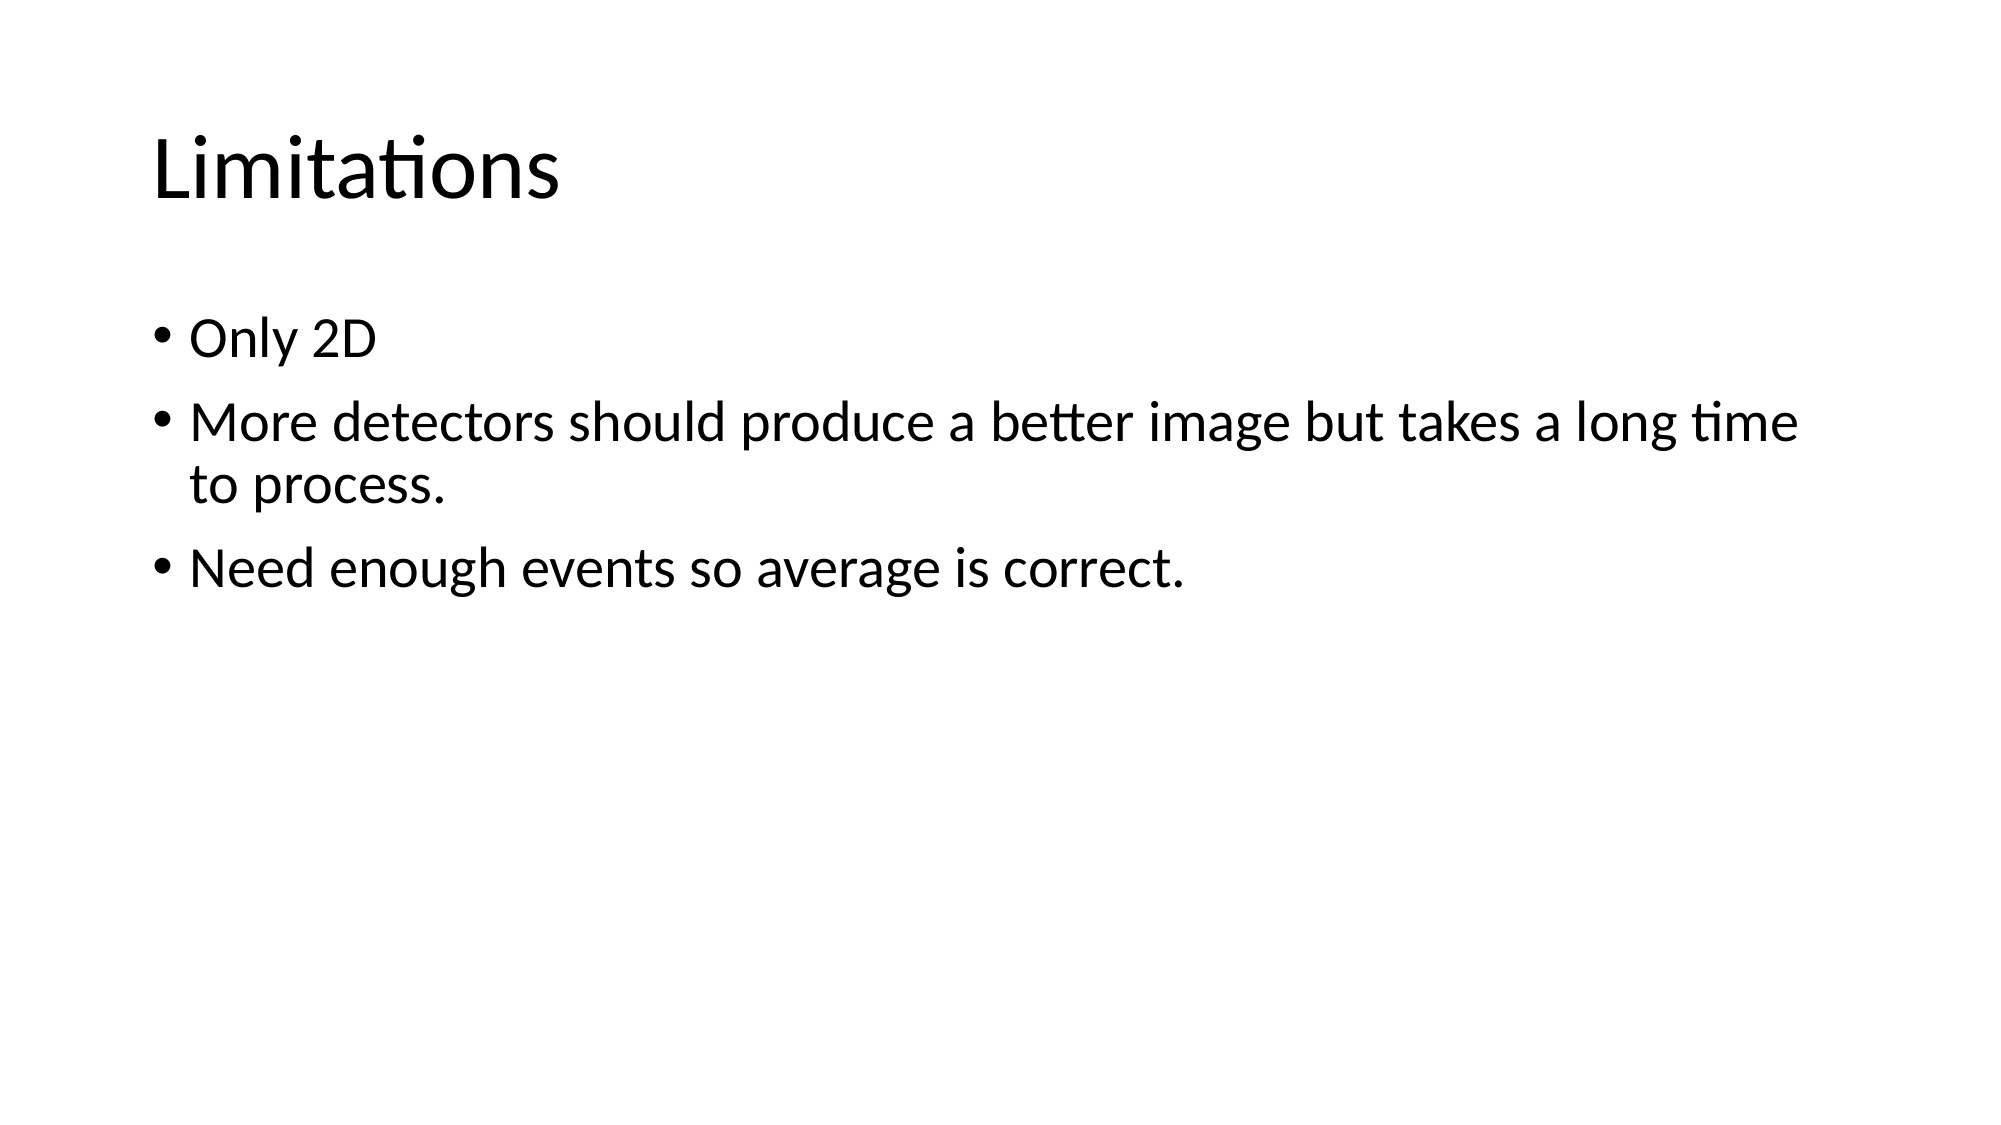

# Limitations
Only 2D
More detectors should produce a better image but takes a long time to process.
Need enough events so average is correct.